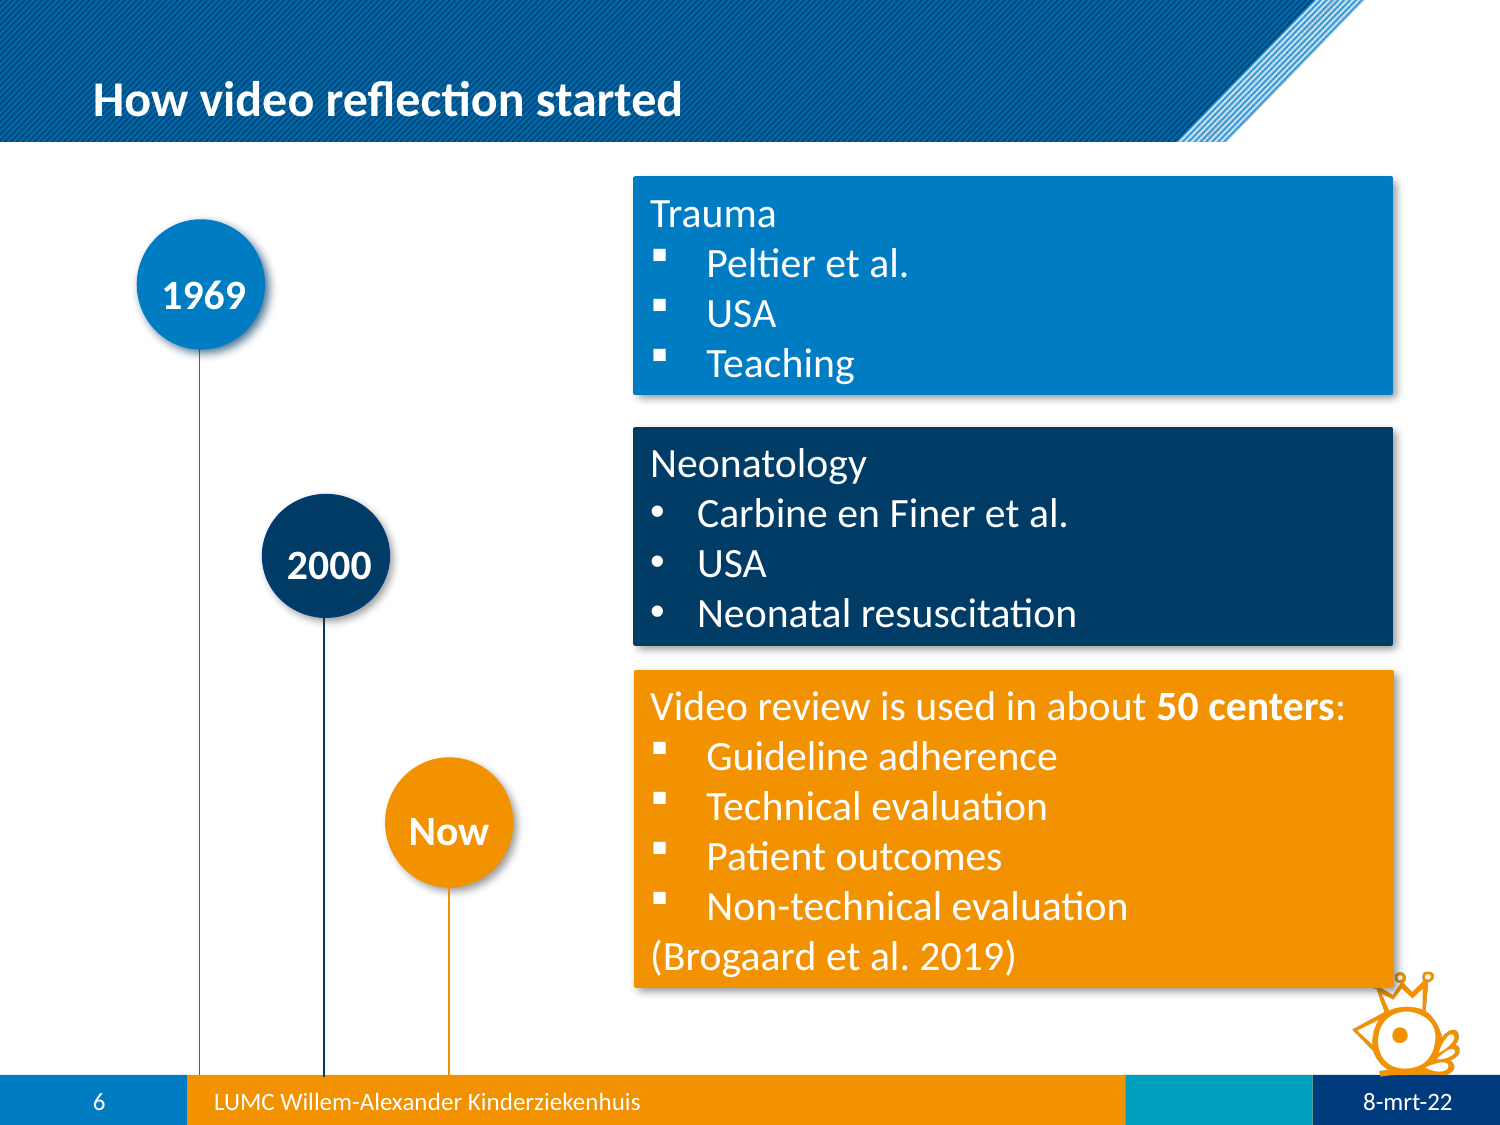

# How video reflection started
Trauma
Peltier et al.
USA
Teaching

1969

Neonatology
Carbine en Finer et al.
USA
Neonatal resuscitation

 2000

Video review is used in about 50 centers:
Guideline adherence
Technical evaluation
Patient outcomes
Non-technical evaluation
(Brogaard et al. 2019)

Now

6
LUMC Willem-Alexander Kinderziekenhuis
8-mrt-22